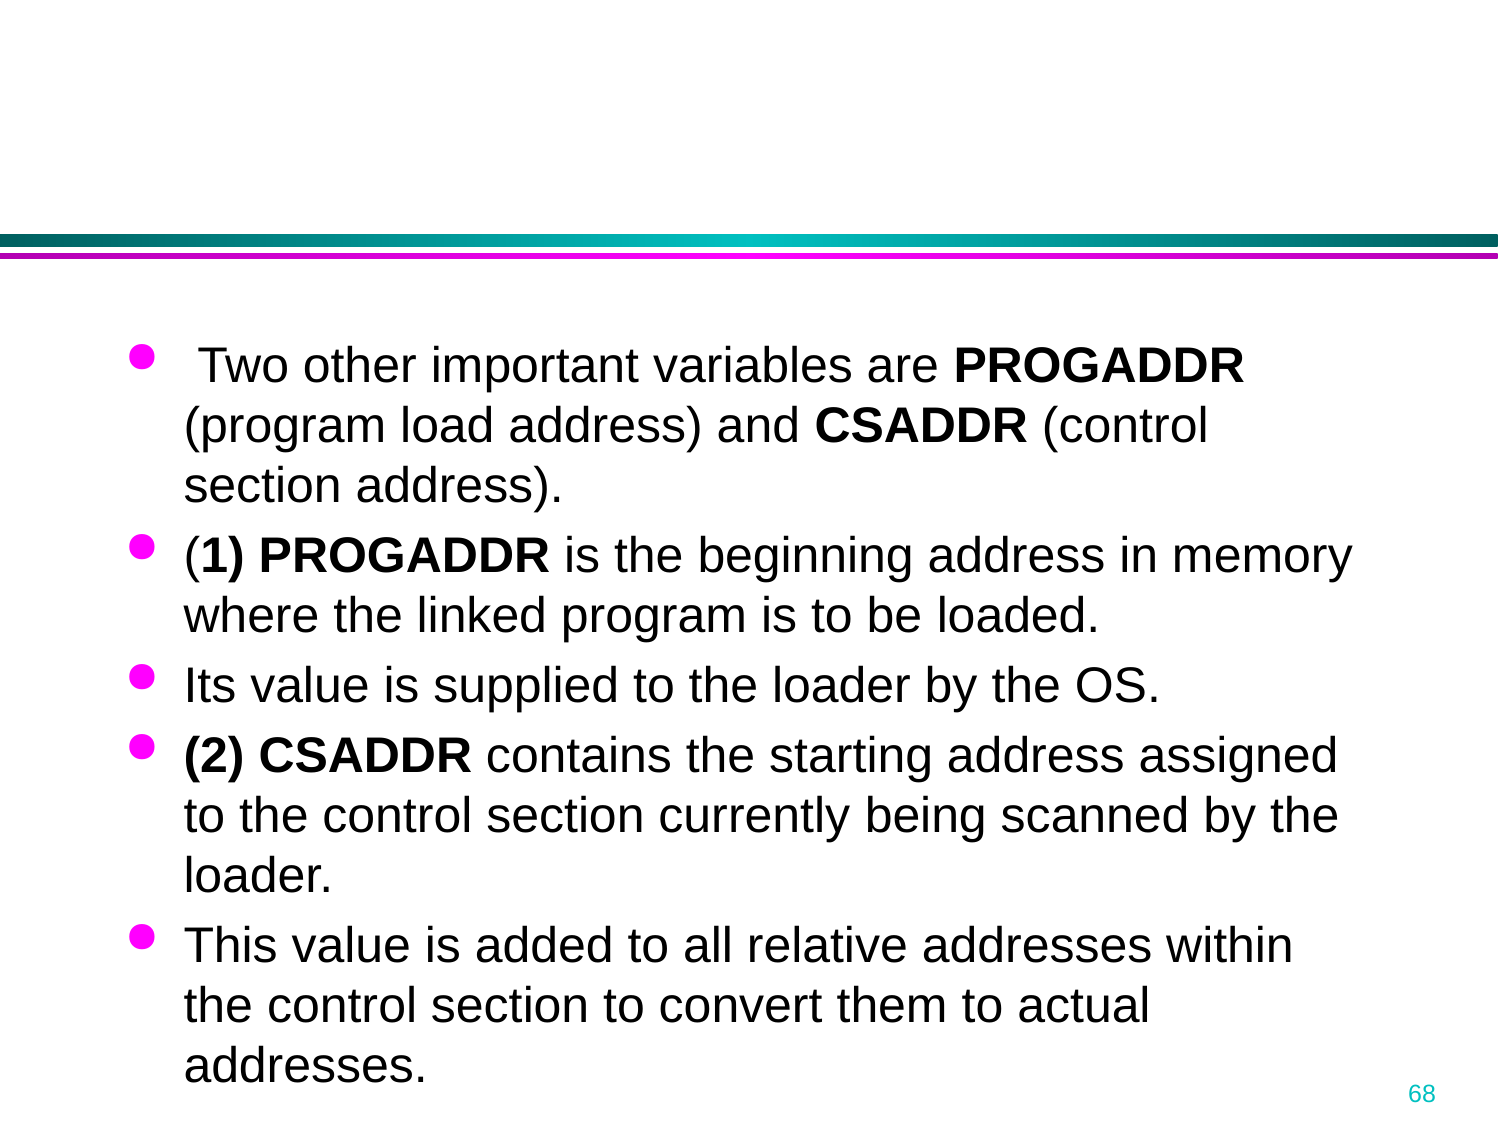

Two other important variables are PROGADDR (program load address) and CSADDR (control section address).
(1) PROGADDR is the beginning address in memory where the linked program is to be loaded.
Its value is supplied to the loader by the OS.
(2) CSADDR contains the starting address assigned to the control section currently being scanned by the loader.
This value is added to all relative addresses within the control section to convert them to actual addresses.